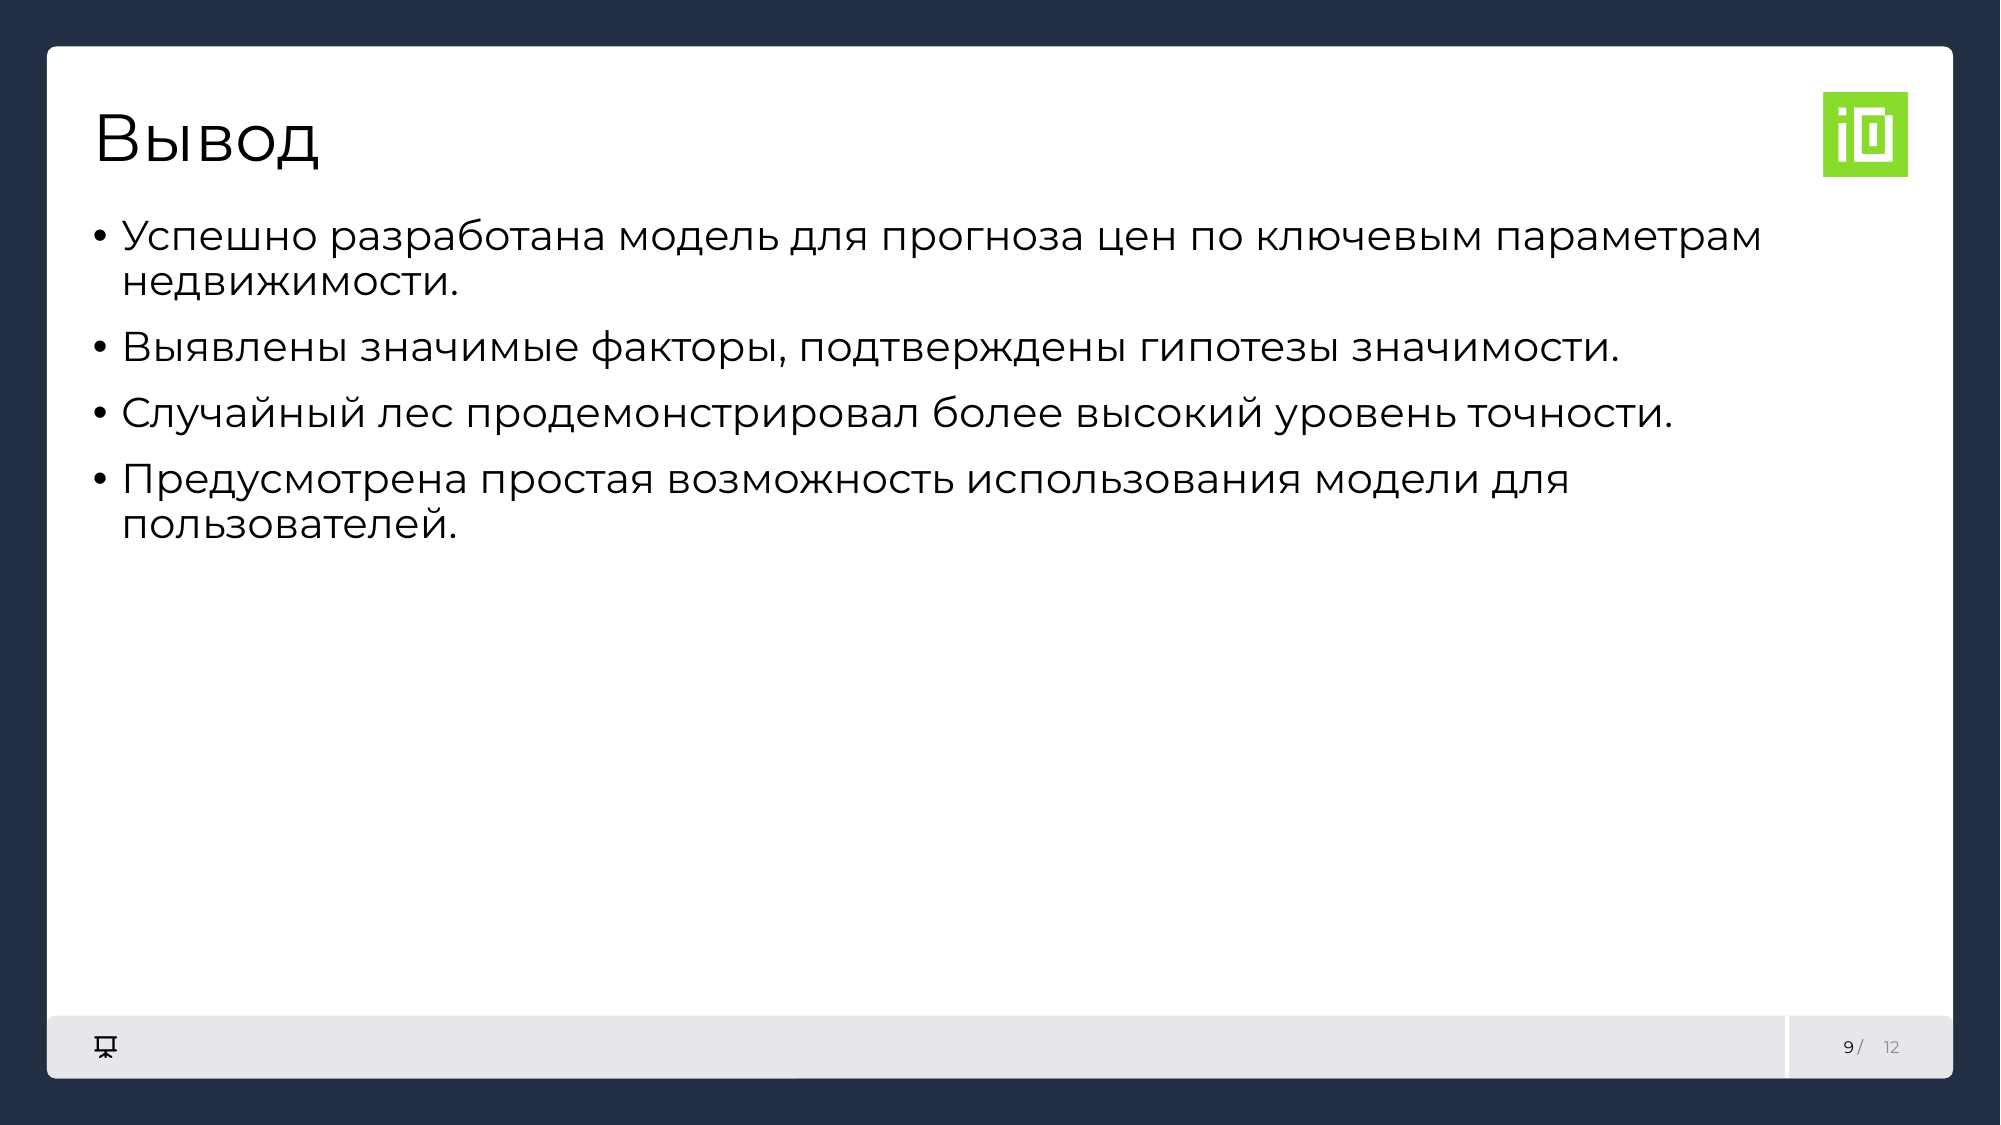

# Вывод
Успешно разработана модель для прогноза цен по ключевым параметрам недвижимости.
Выявлены значимые факторы, подтверждены гипотезы значимости.
Случайный лес продемонстрировал более высокий уровень точности.
Предусмотрена простая возможность использования модели для пользователей.

9
12